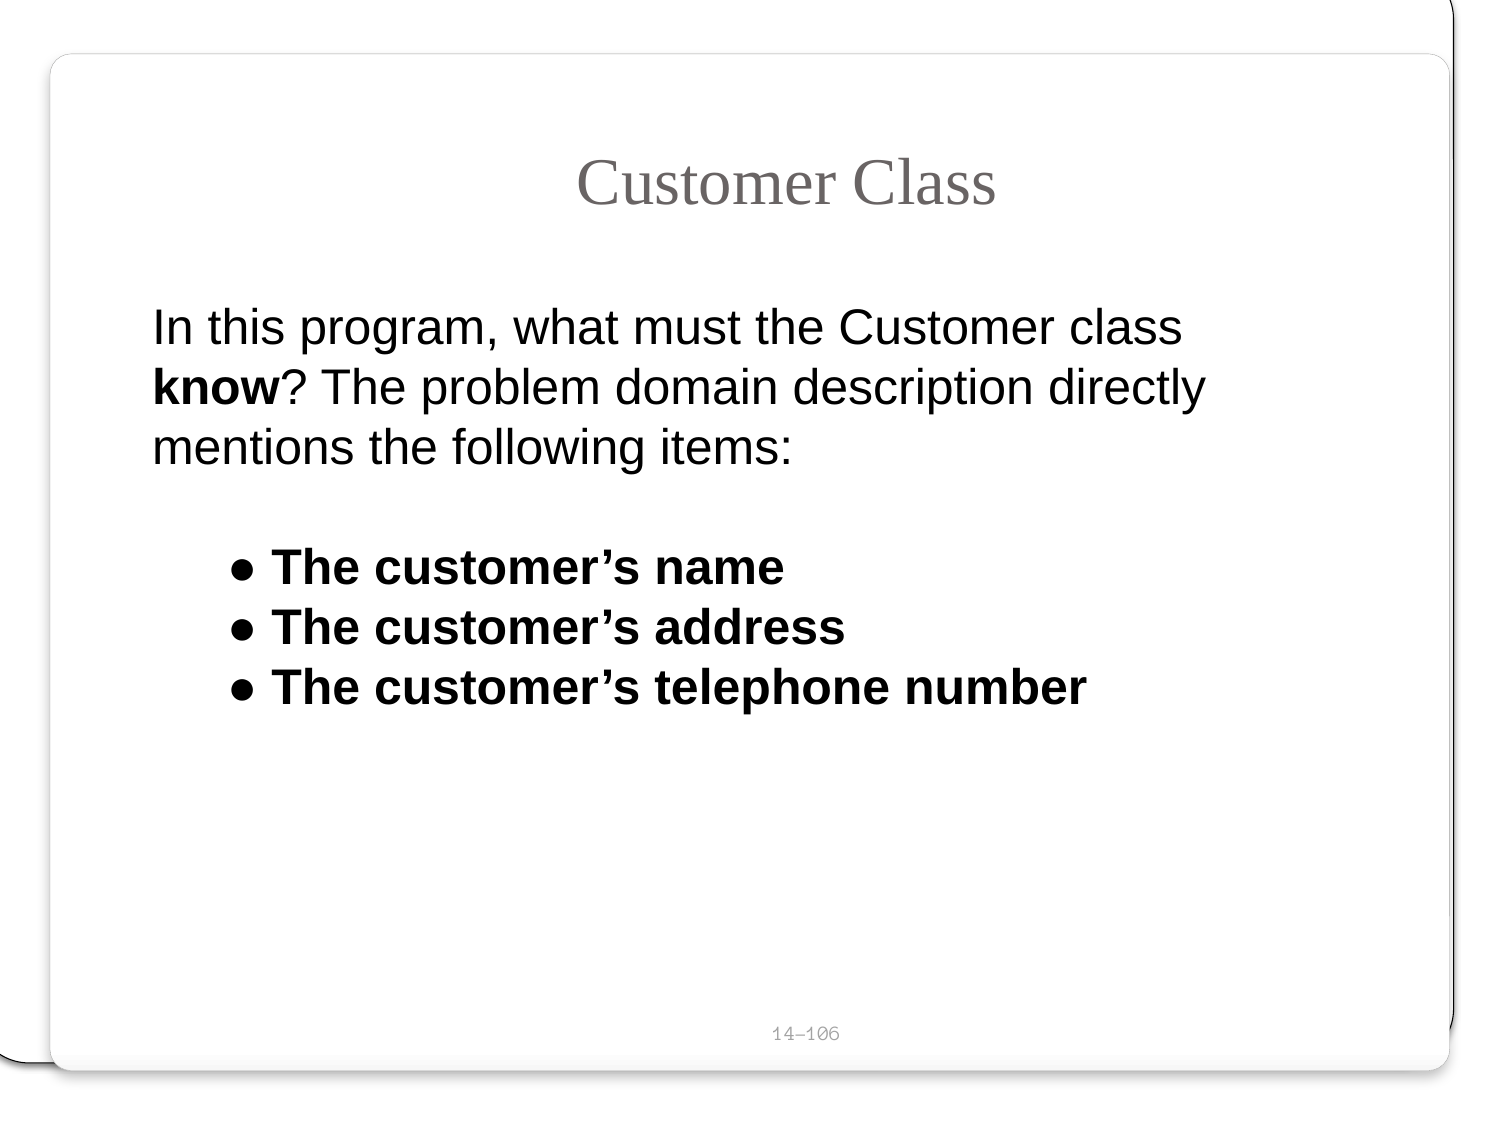

Customer Class
In this program, what must the Customer class know? The problem domain description directly mentions the following items:

● The customer’s name
● The customer’s address
● The customer’s telephone number

14-106